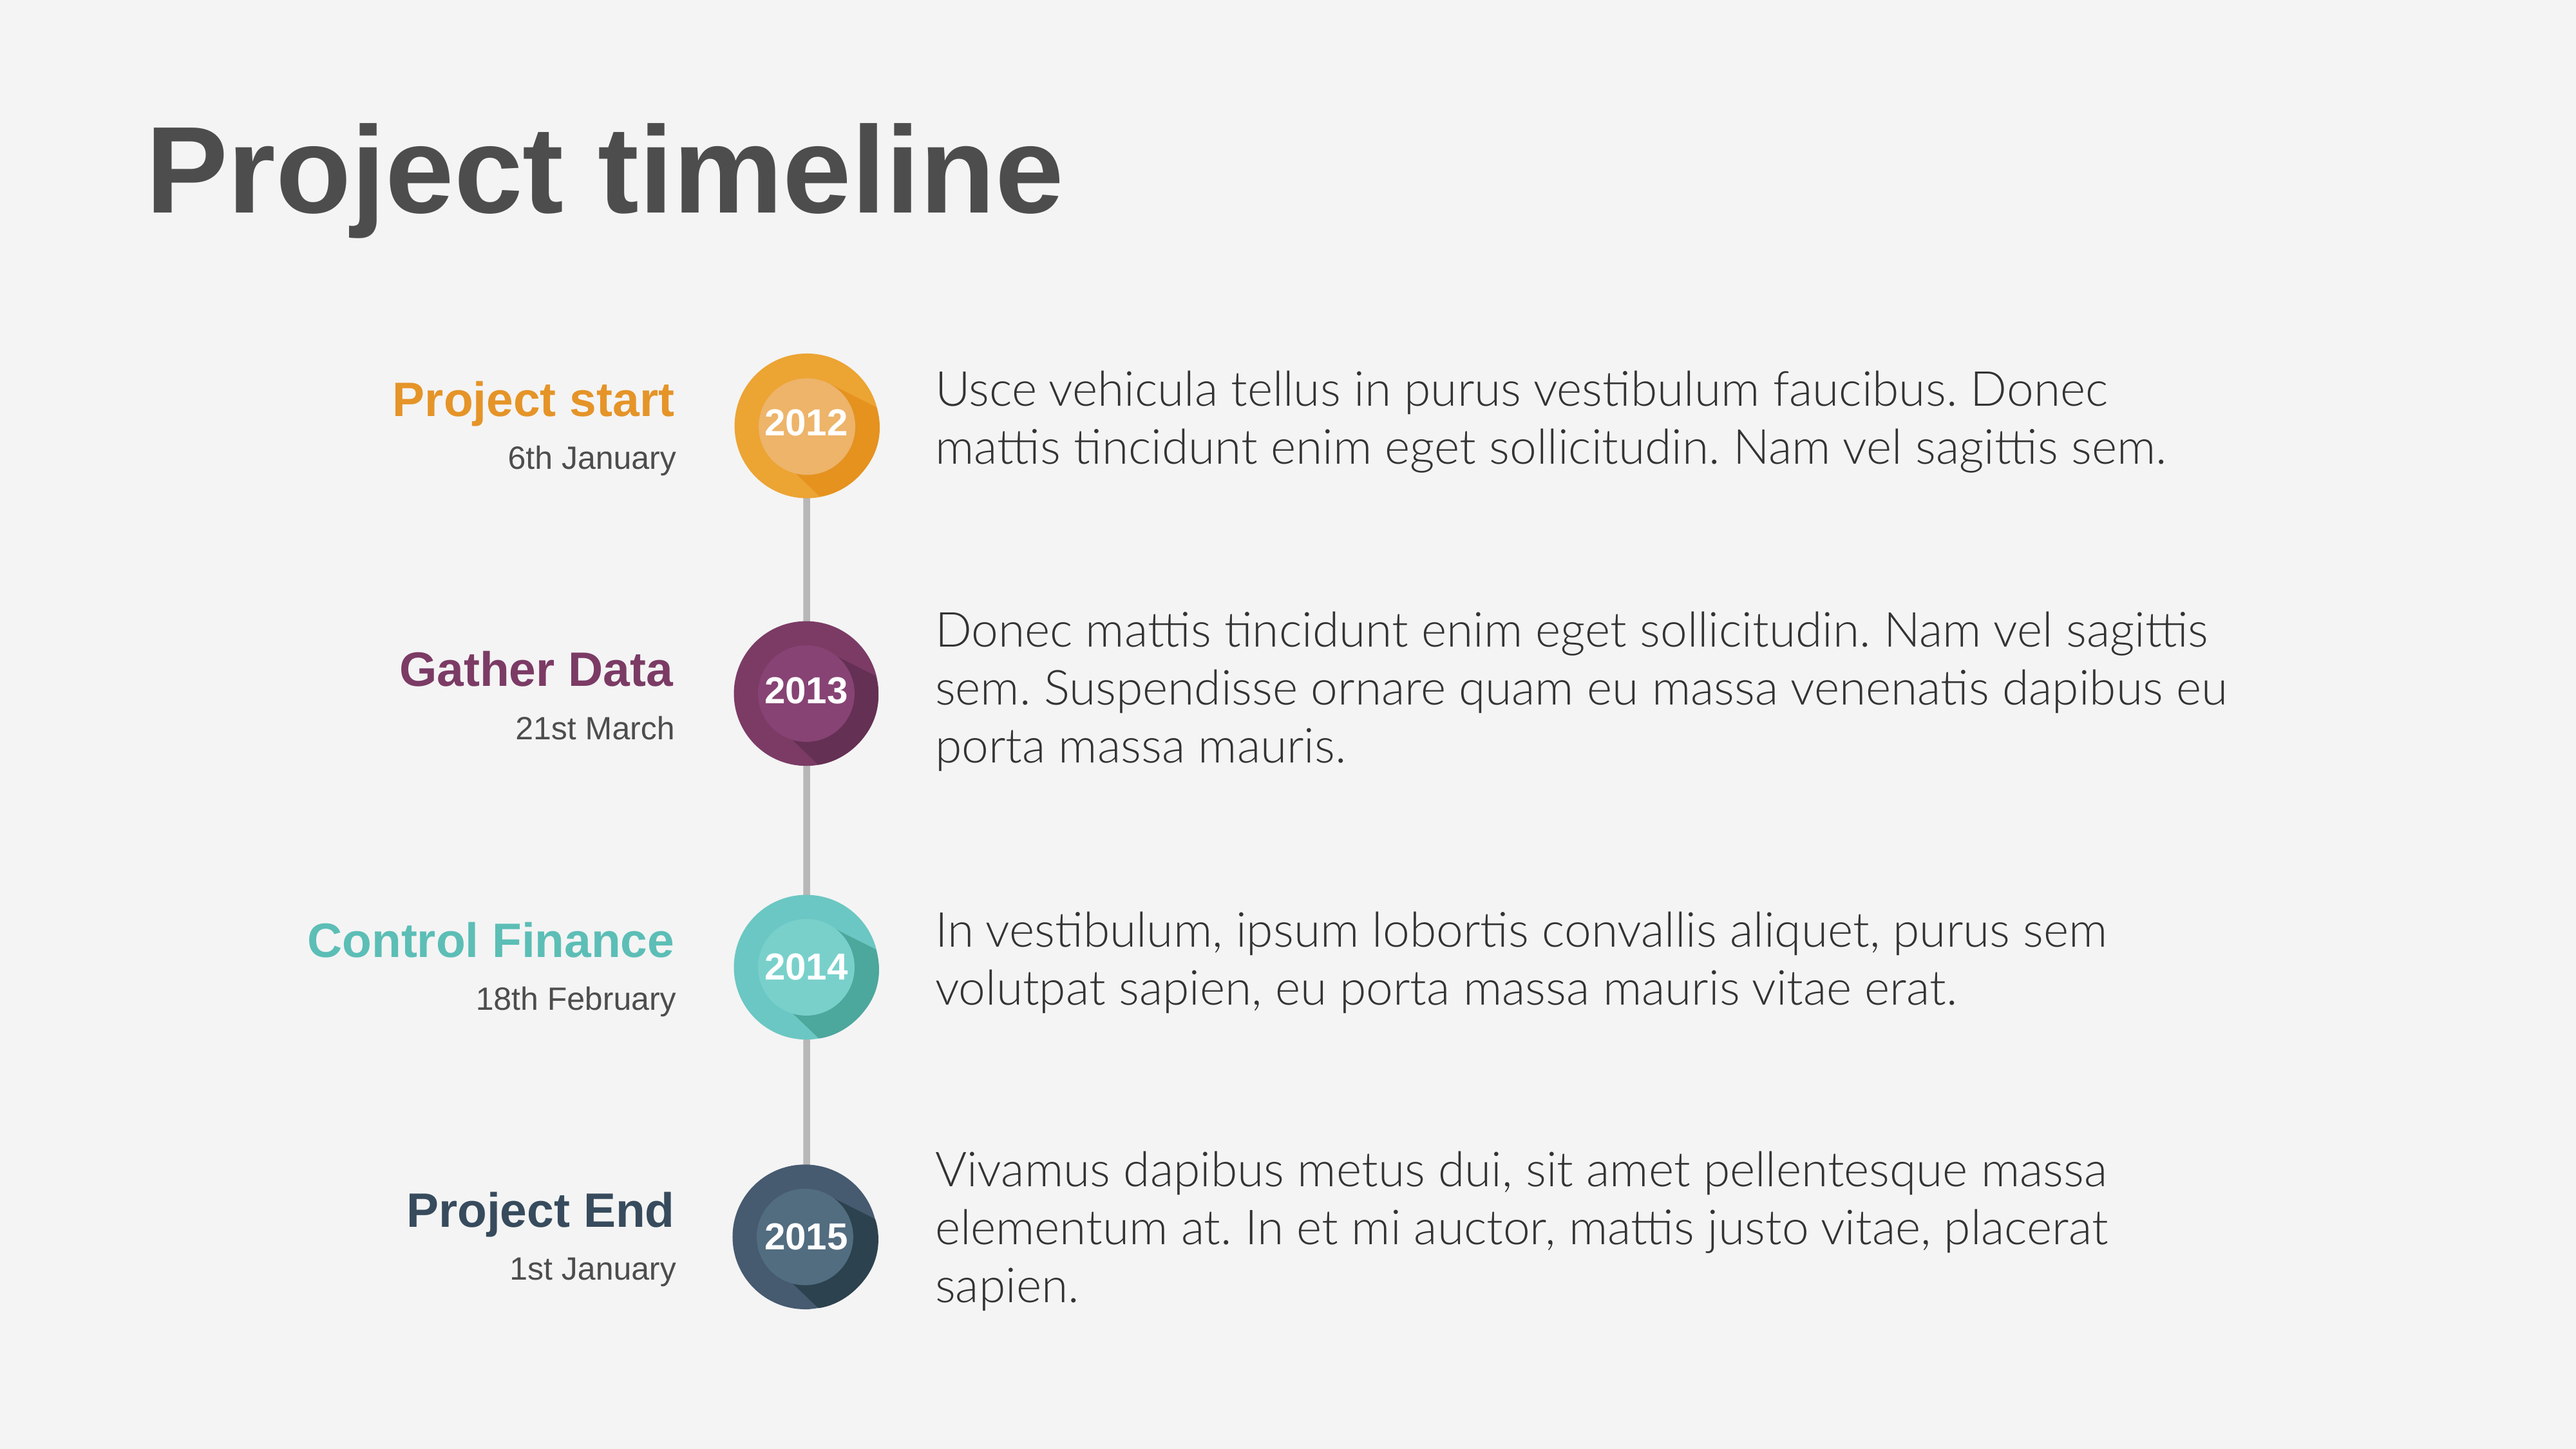

Project timeline
Usce vehicula tellus in purus vestibulum faucibus. Donec mattis tincidunt enim eget sollicitudin. Nam vel sagittis sem.

Project start

2012
6th January
Donec mattis tincidunt enim eget sollicitudin. Nam vel sagittis sem. Suspendisse ornare quam eu massa venenatis dapibus eu porta massa mauris.

Gather Data

2013
21st March
In vestibulum, ipsum lobortis convallis aliquet, purus sem volutpat sapien, eu porta massa mauris vitae erat.

Control Finance

2014
18th February
Vivamus dapibus metus dui, sit amet pellentesque massa elementum at. In et mi auctor, mattis justo vitae, placerat sapien.

Project End

2015
1st January